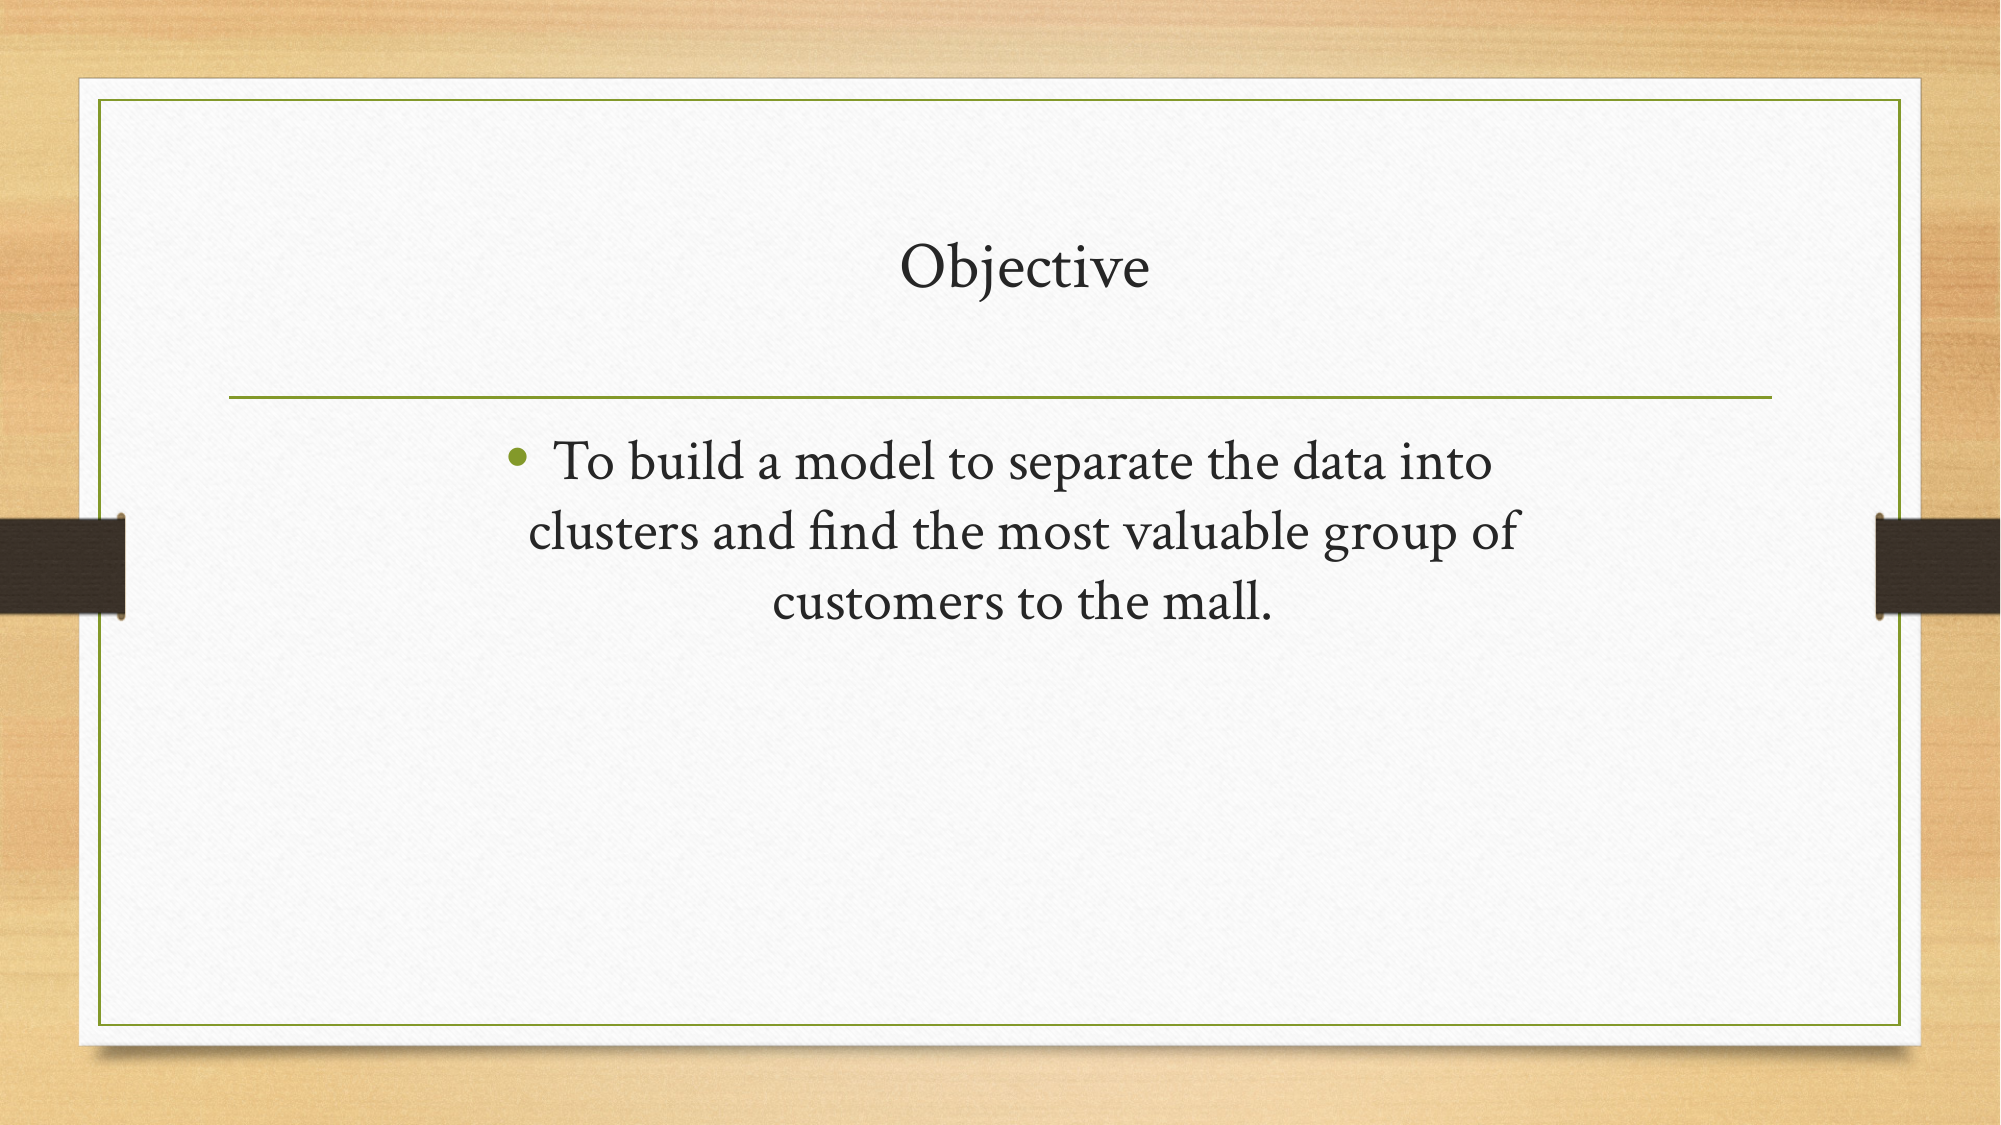

# Objective
To build a model to separate the data into clusters and find the most valuable group of customers to the mall.